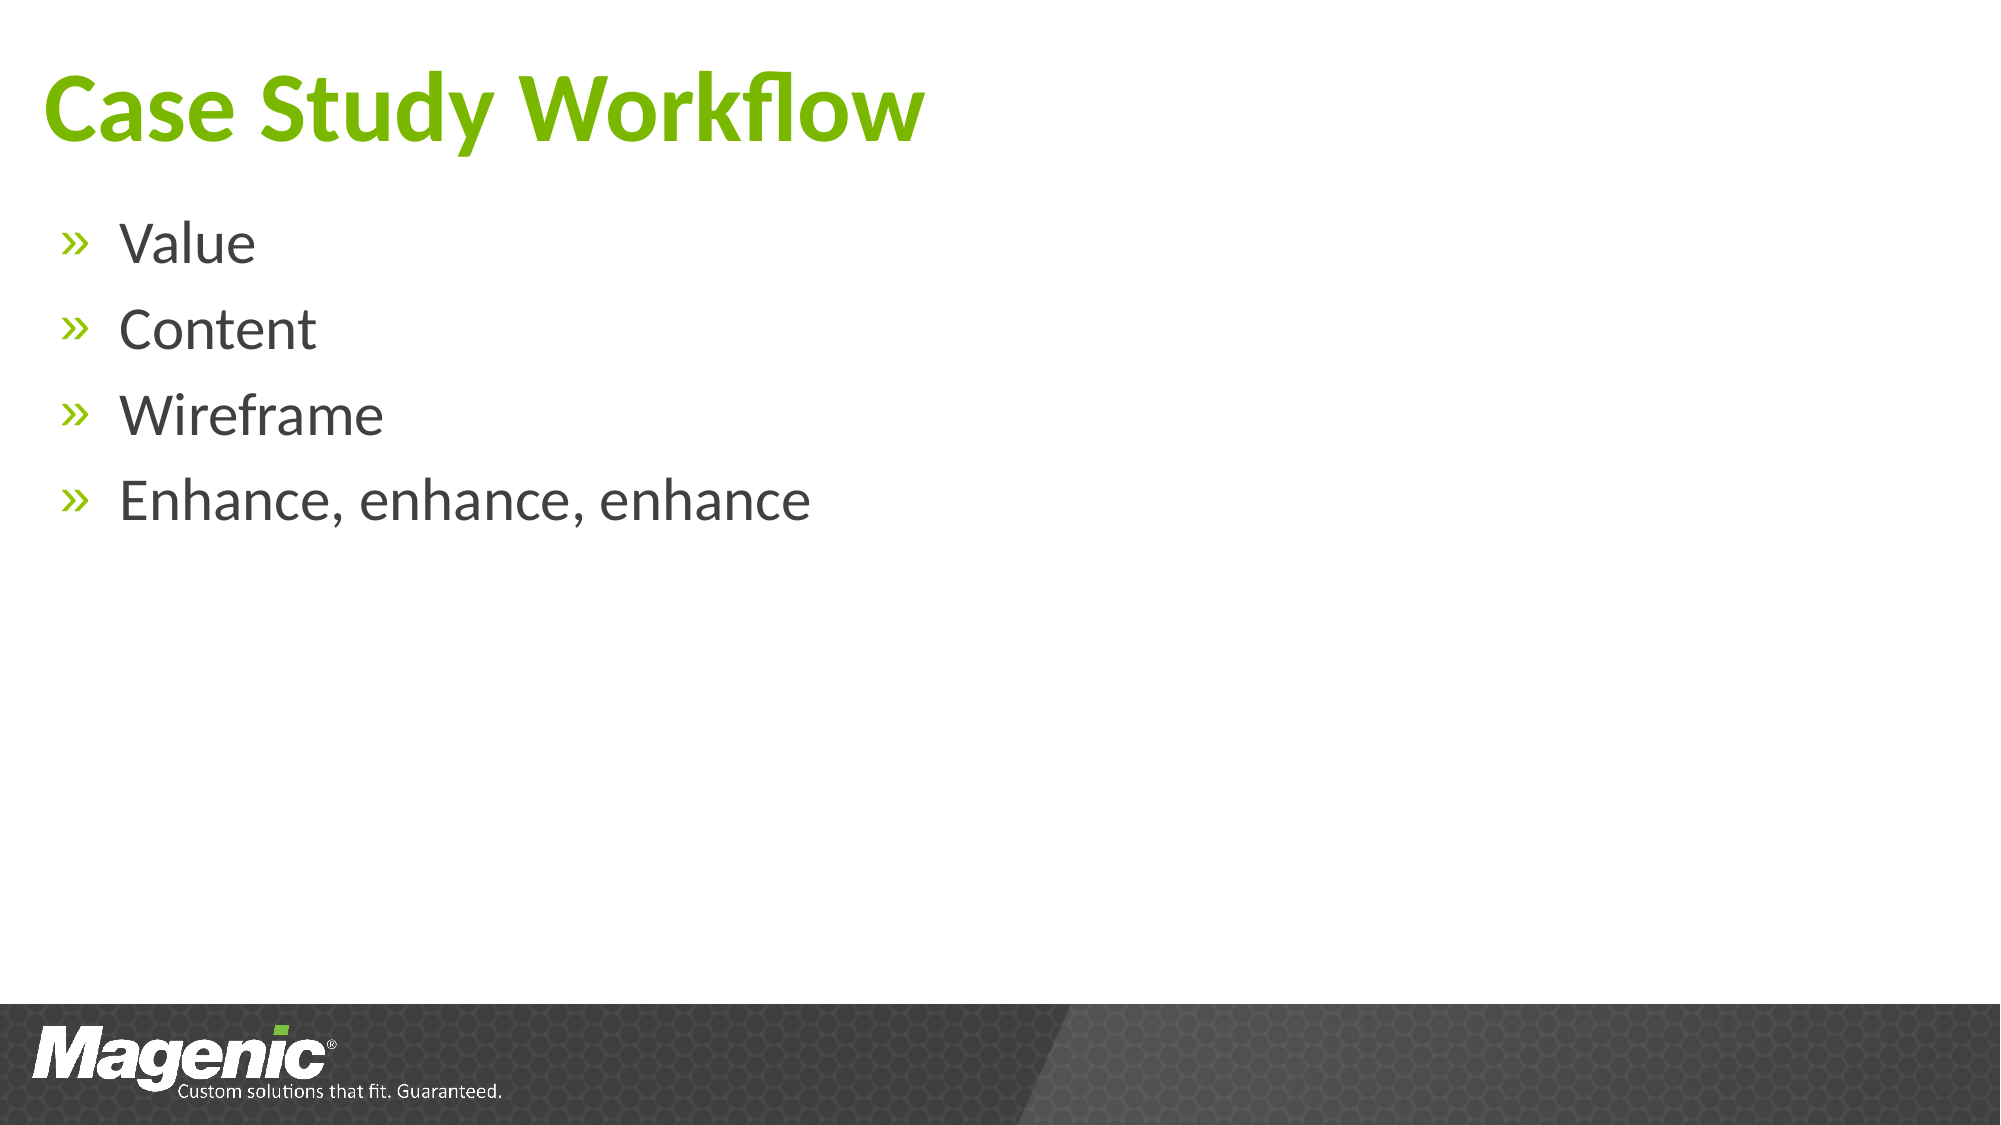

# Case Study Workflow
Value
Content
Wireframe
Enhance, enhance, enhance